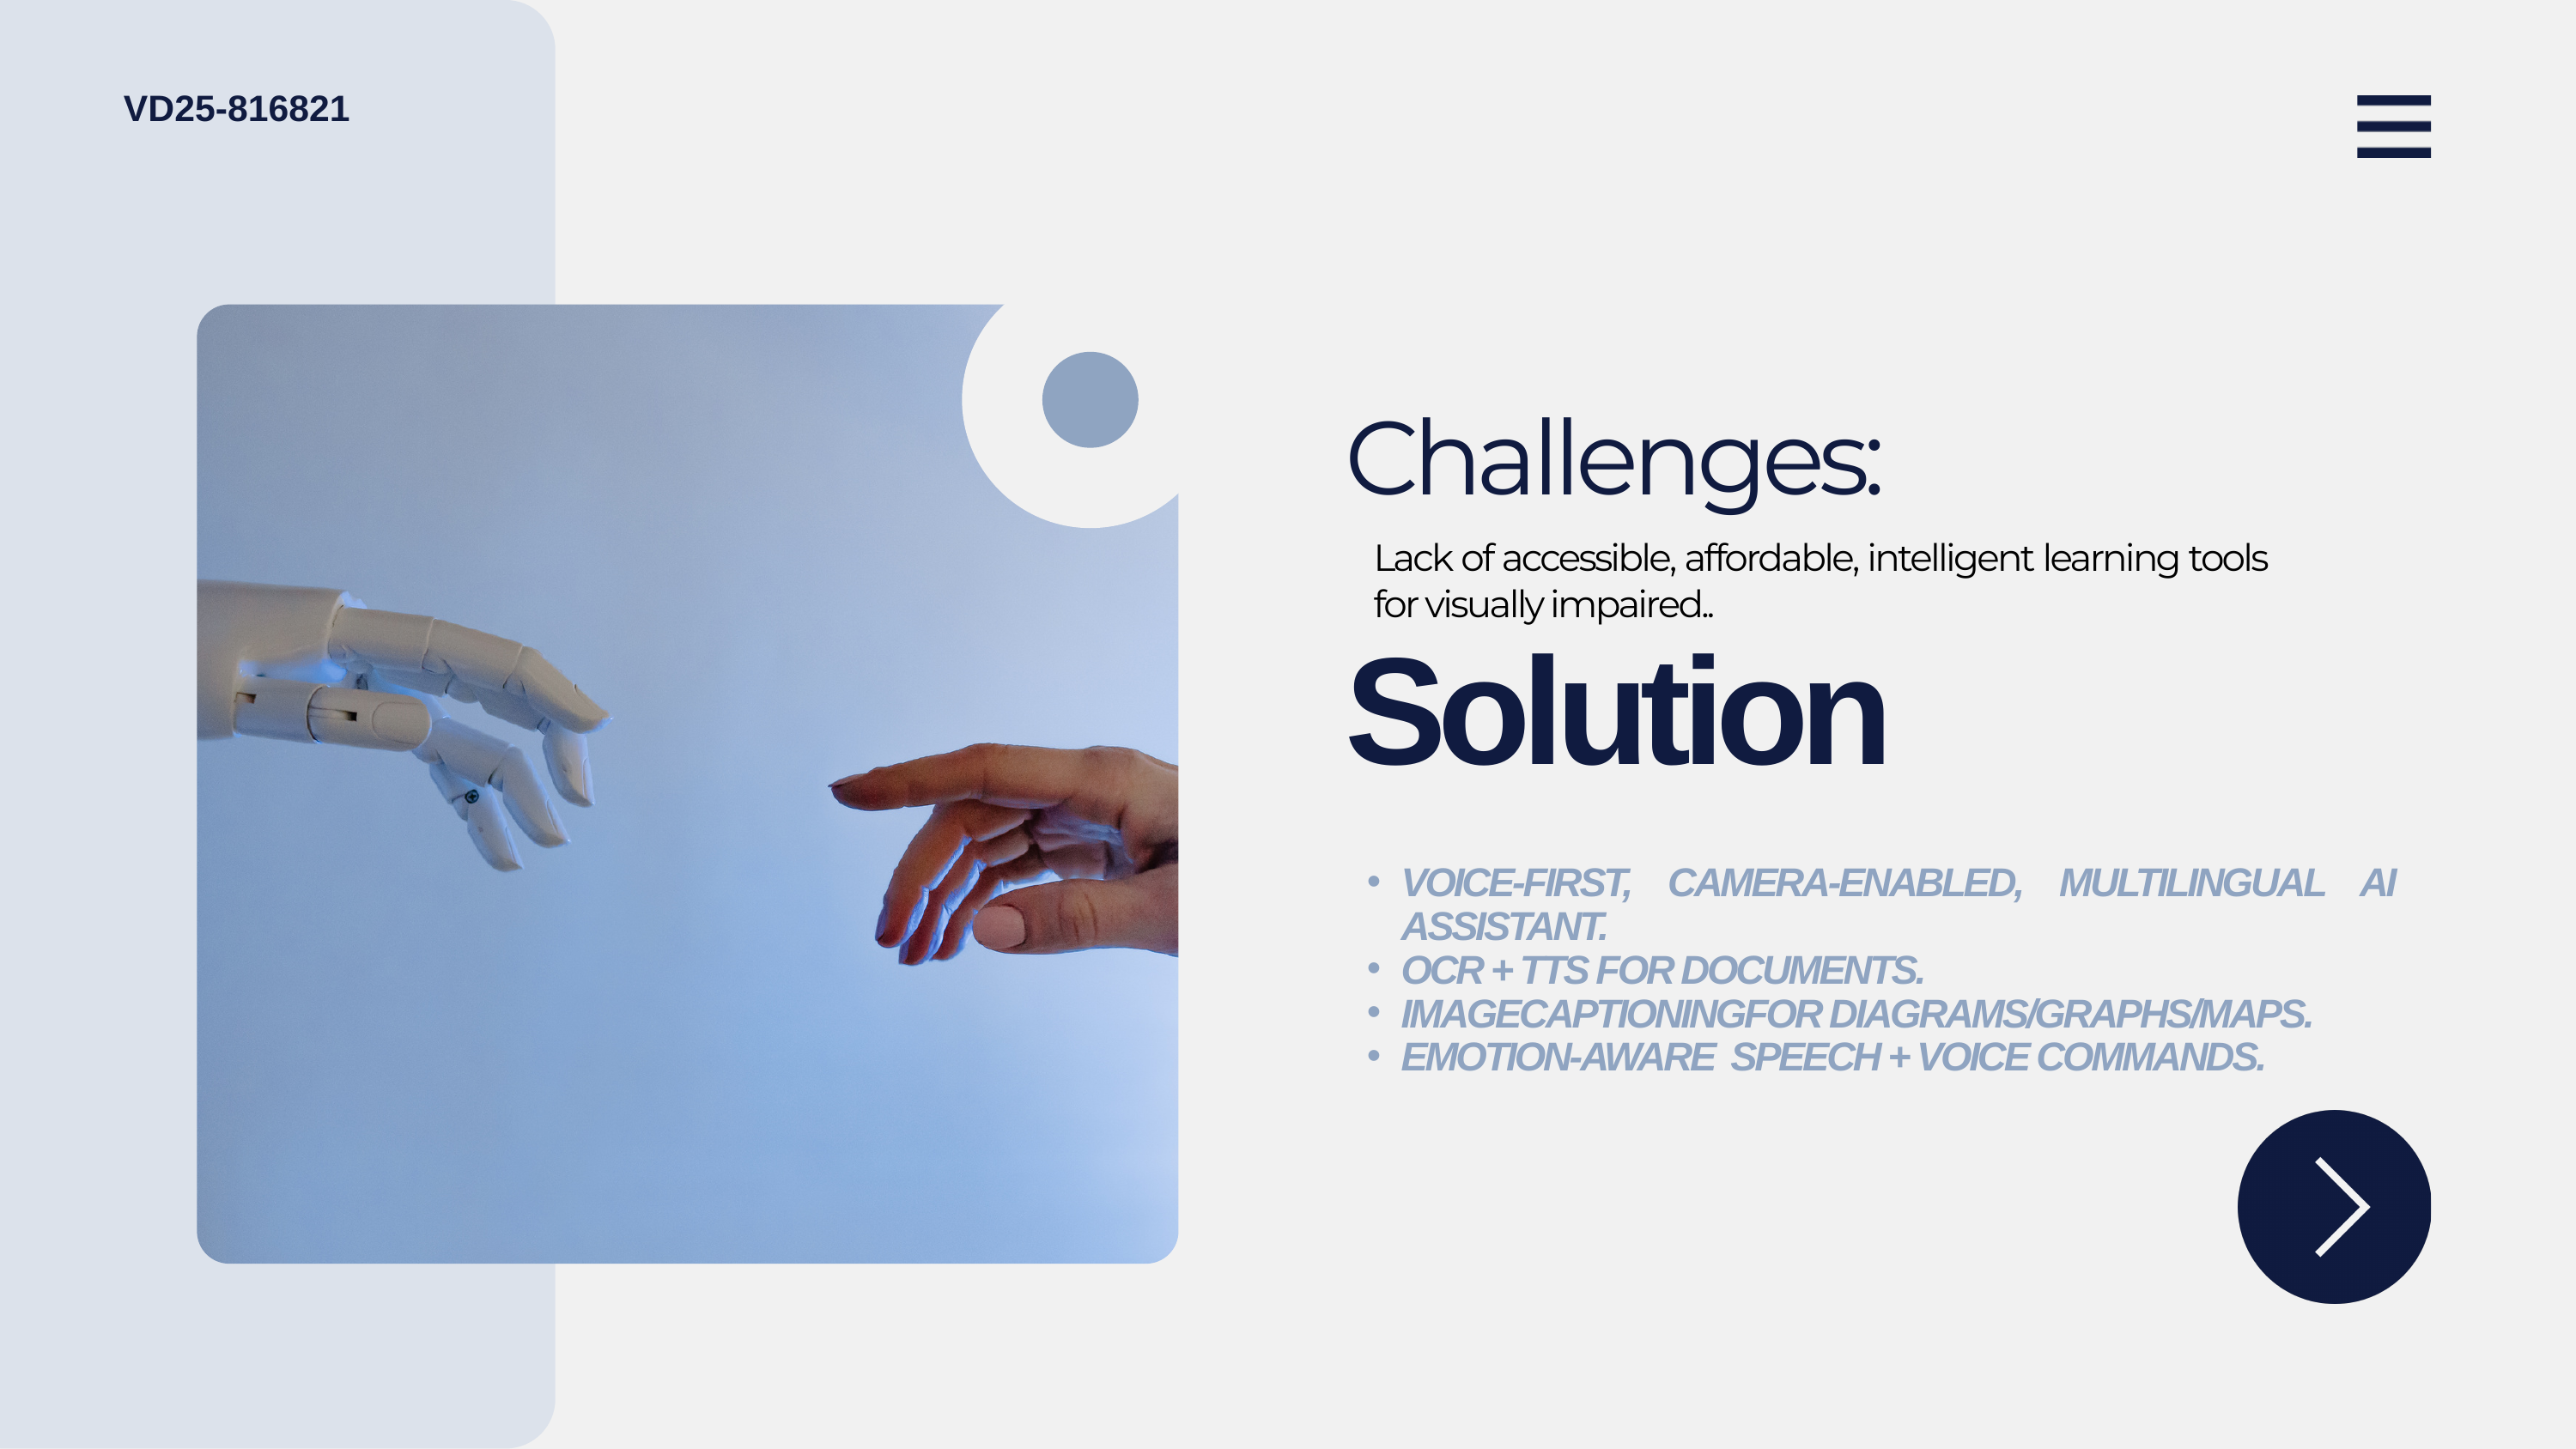

VD25-816821

Challenges:
Lack of accessible, affordable, intelligent learning tools for visually impaired..
Solution
VOICE-FIRST, CAMERA-ENABLED, MULTILINGUAL AI ASSISTANT.
OCR + TTS FOR DOCUMENTS.
IMAGECAPTIONINGFOR DIAGRAMS/GRAPHS/MAPS.
EMOTION-AWARE  SPEECH + VOICE COMMANDS.